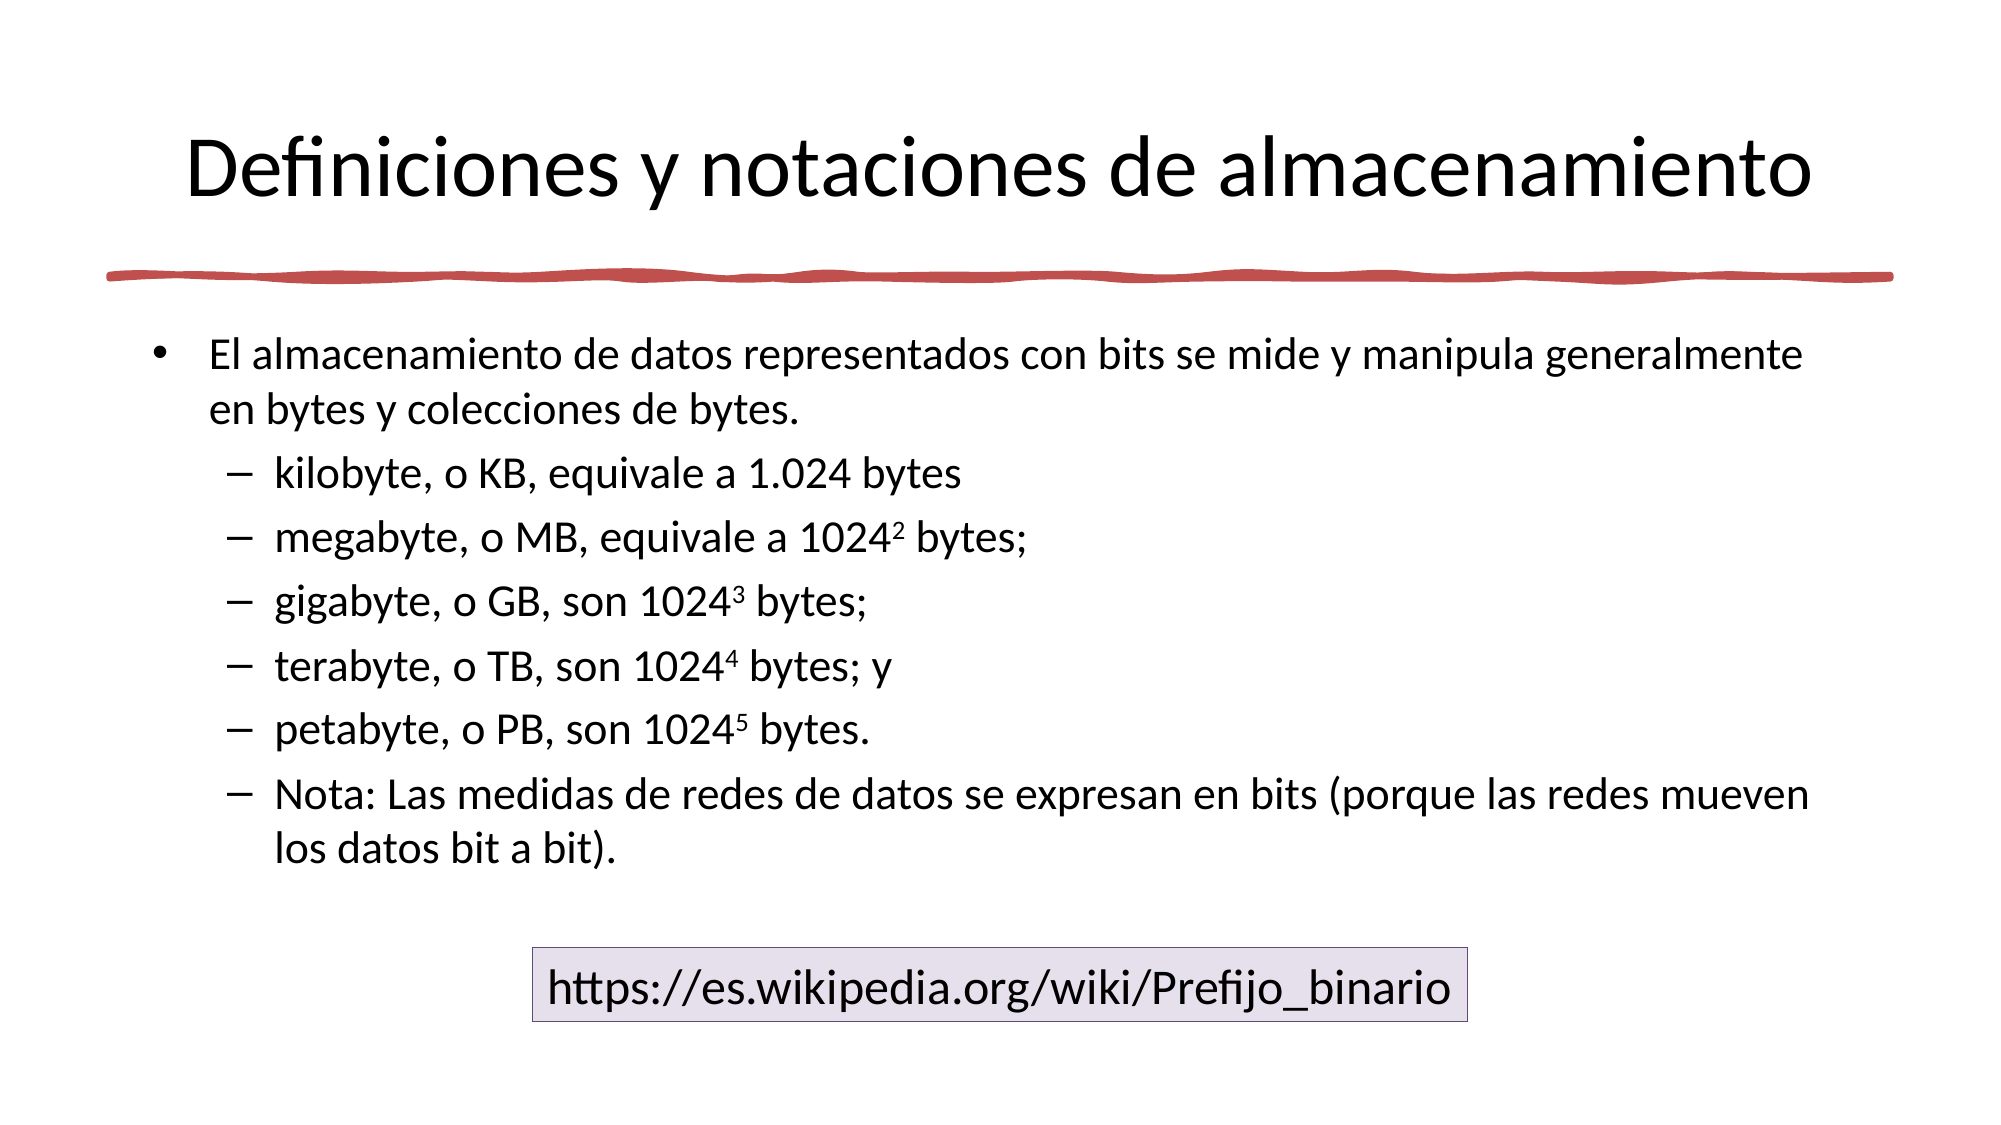

# Definiciones y notaciones de almacenamiento

El almacenamiento de datos representados con bits se mide y manipula generalmente en bytes y colecciones de bytes.
kilobyte, o KB, equivale a 1.024 bytes
megabyte, o MB, equivale a 10242 bytes;
gigabyte, o GB, son 10243 bytes;
terabyte, o TB, son 10244 bytes; y
petabyte, o PB, son 10245 bytes.
Nota: Las medidas de redes de datos se expresan en bits (porque las redes mueven los datos bit a bit).
https://es.wikipedia.org/wiki/Prefijo_binario